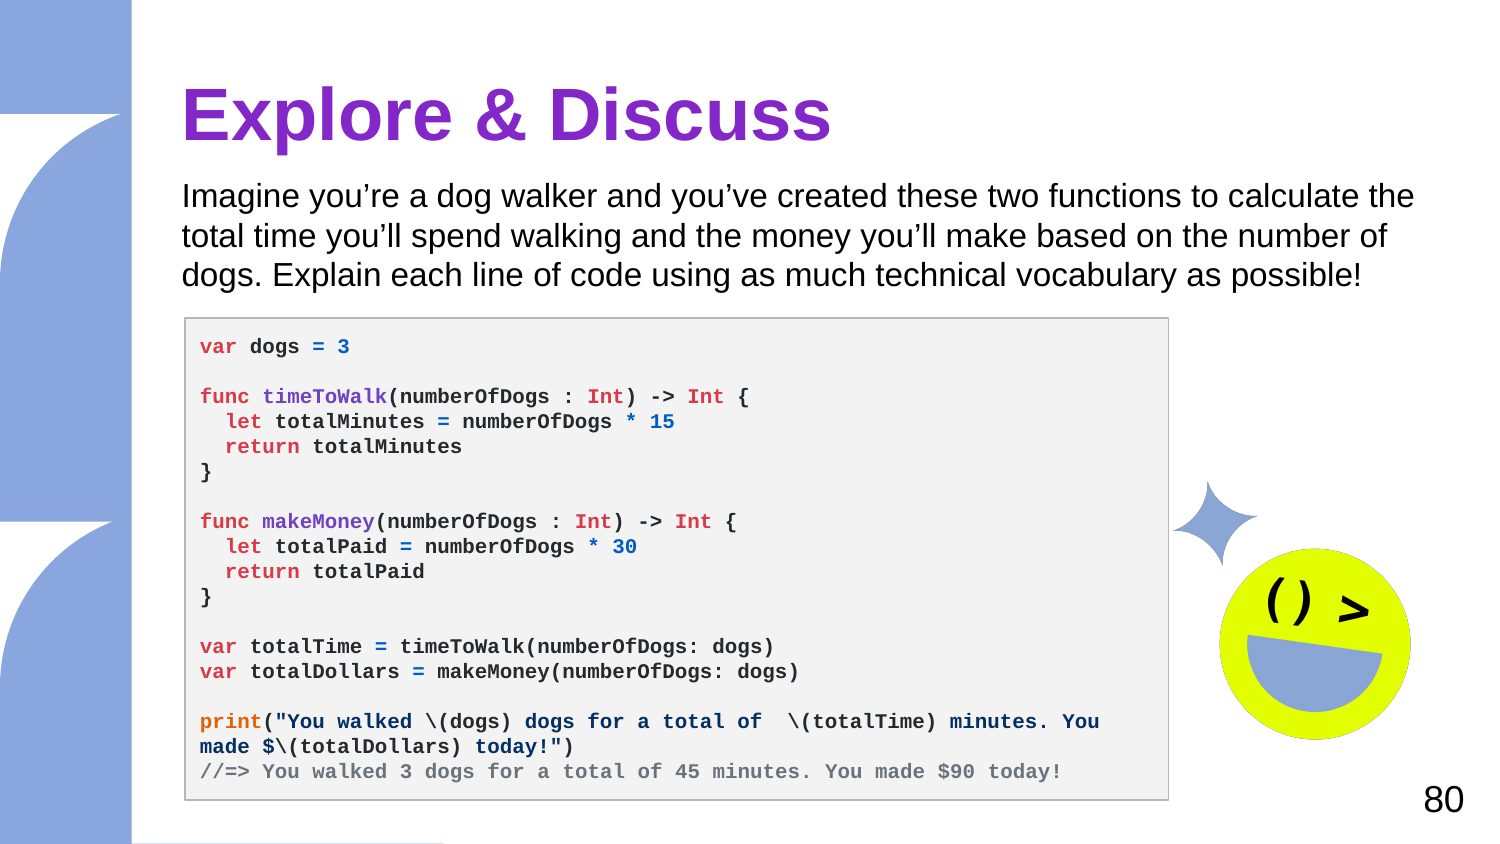

# Explore & Discuss
Imagine you’re a dog walker and you’ve created these two functions to calculate the total time you’ll spend walking and the money you’ll make based on the number of dogs. Explain each line of code using as much technical vocabulary as possible!
var dogs = 3

func timeToWalk(numberOfDogs : Int) -> Int {
  let totalMinutes = numberOfDogs * 15
  return totalMinutes
}

func makeMoney(numberOfDogs : Int) -> Int {
  let totalPaid = numberOfDogs * 30
  return totalPaid
}

var totalTime = timeToWalk(numberOfDogs: dogs)
var totalDollars = makeMoney(numberOfDogs: dogs)

print("You walked \(dogs) dogs for a total of  \(totalTime) minutes. You made $\(totalDollars) today!")
//=> You walked 3 dogs for a total of 45 minutes. You made $90 today!